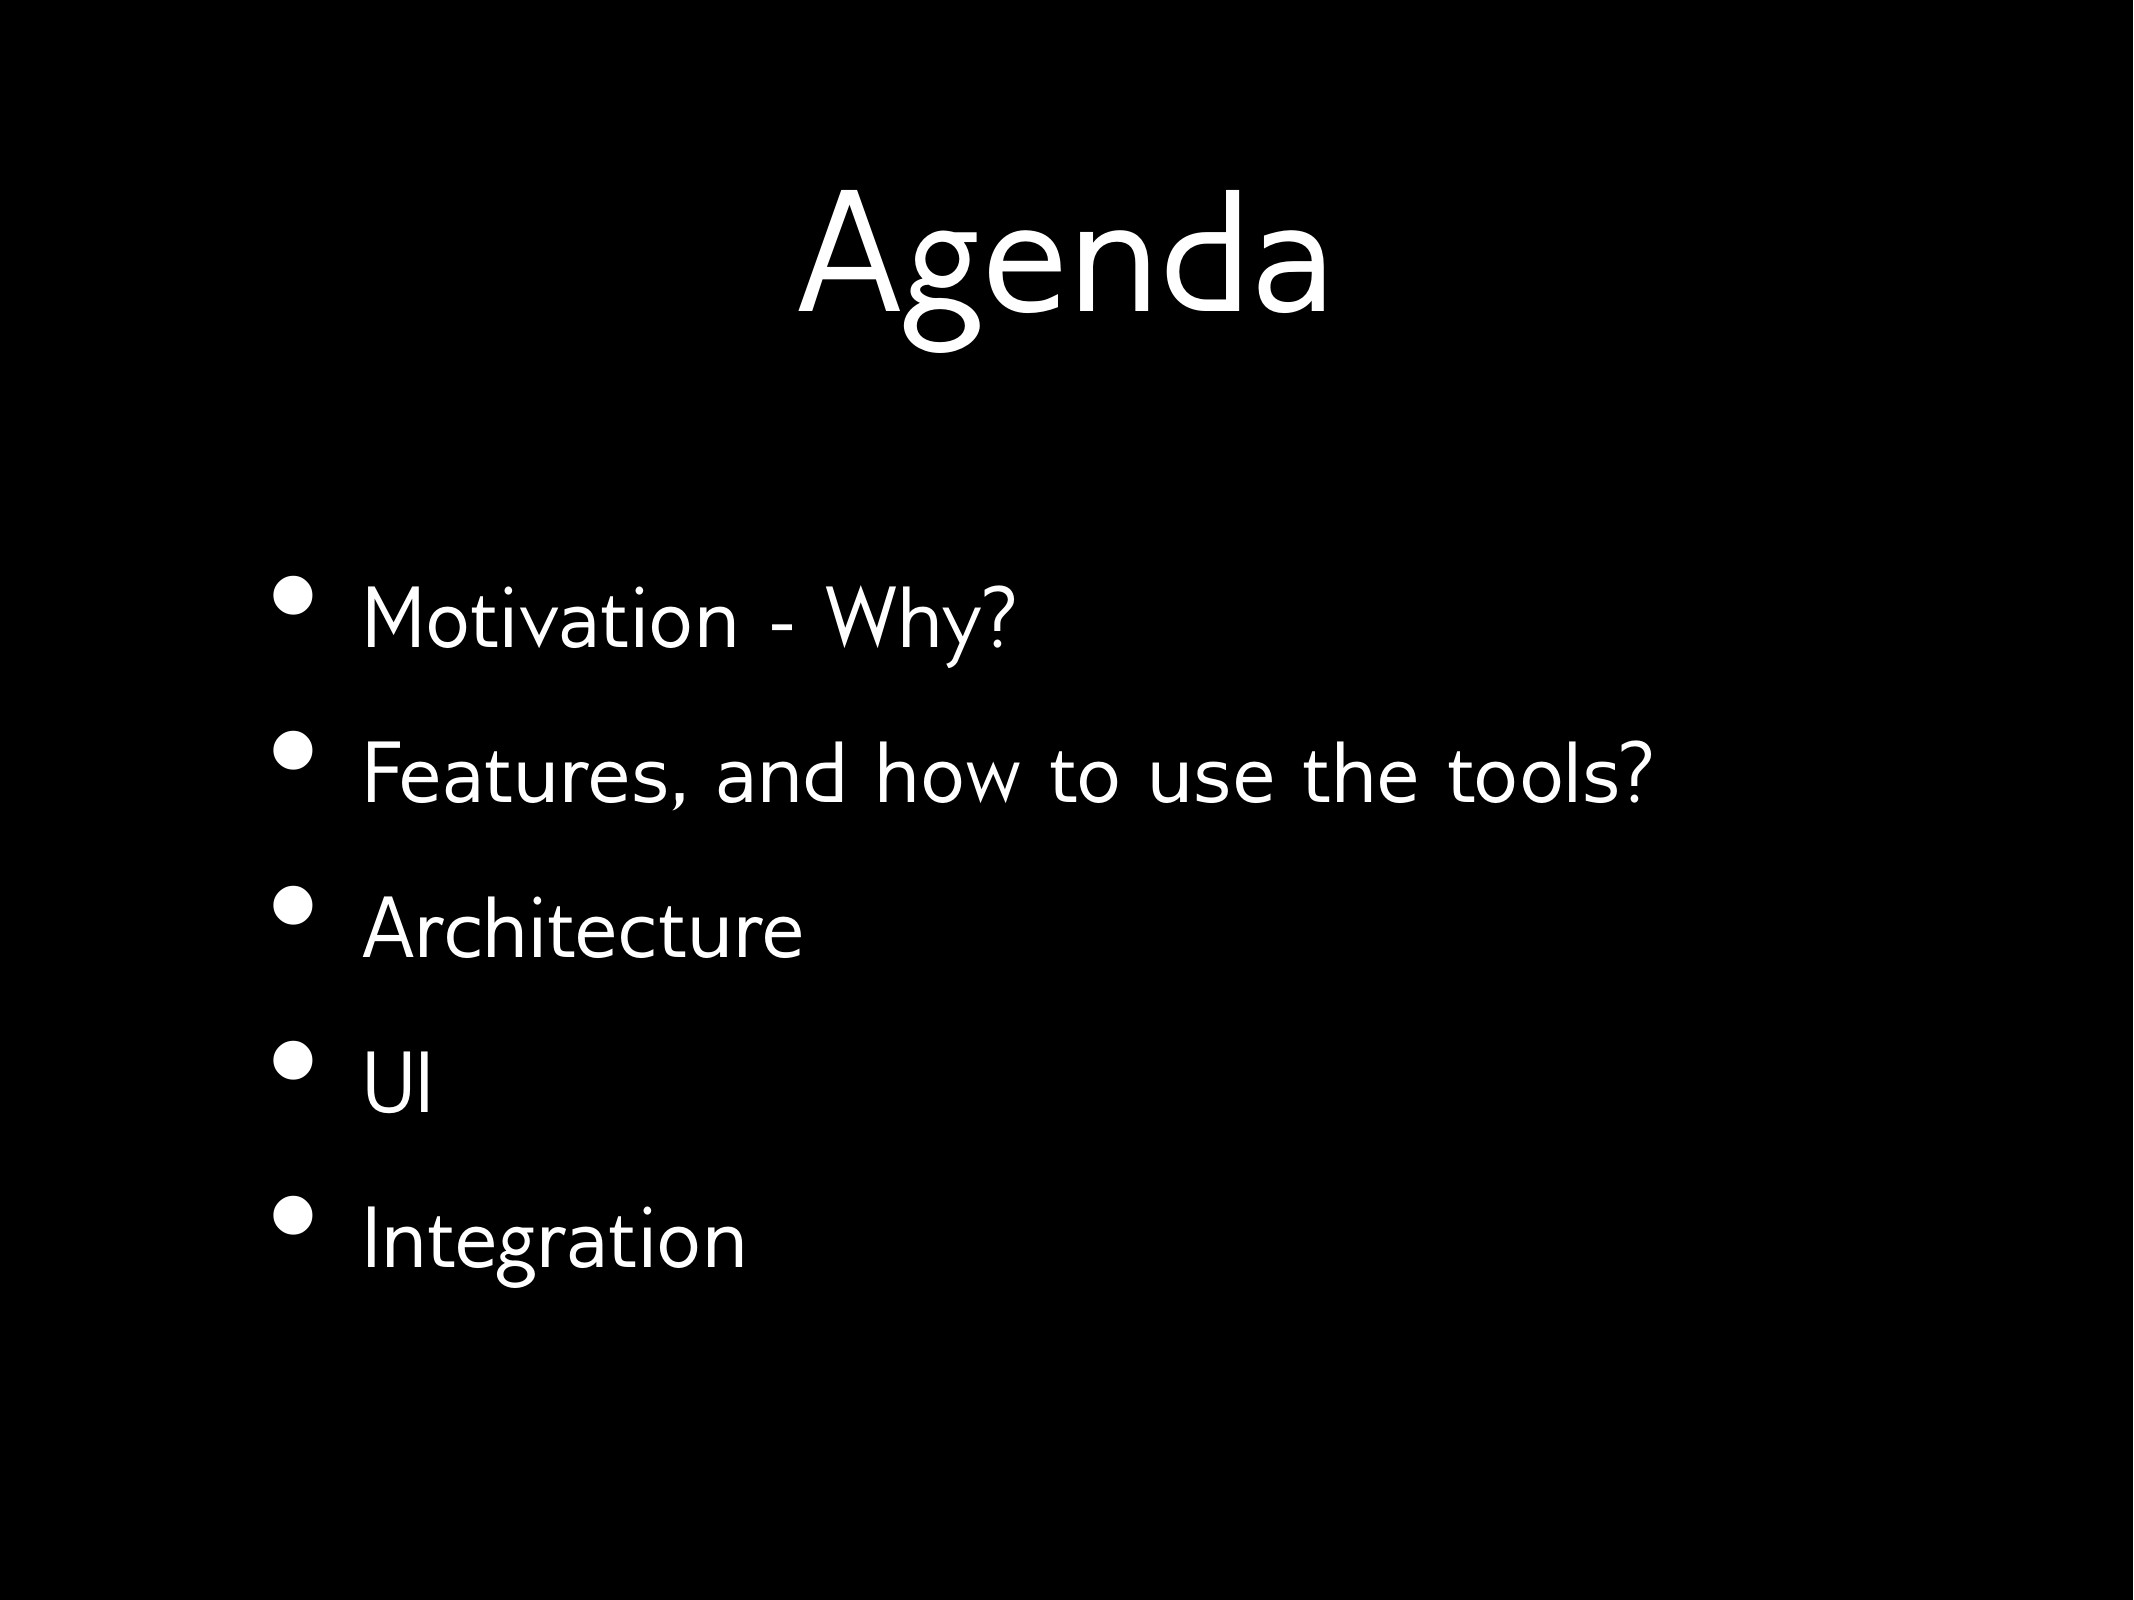

# Agenda
Motivation - Why?
Features, and how to use the tools?
Architecture
UI
Integration